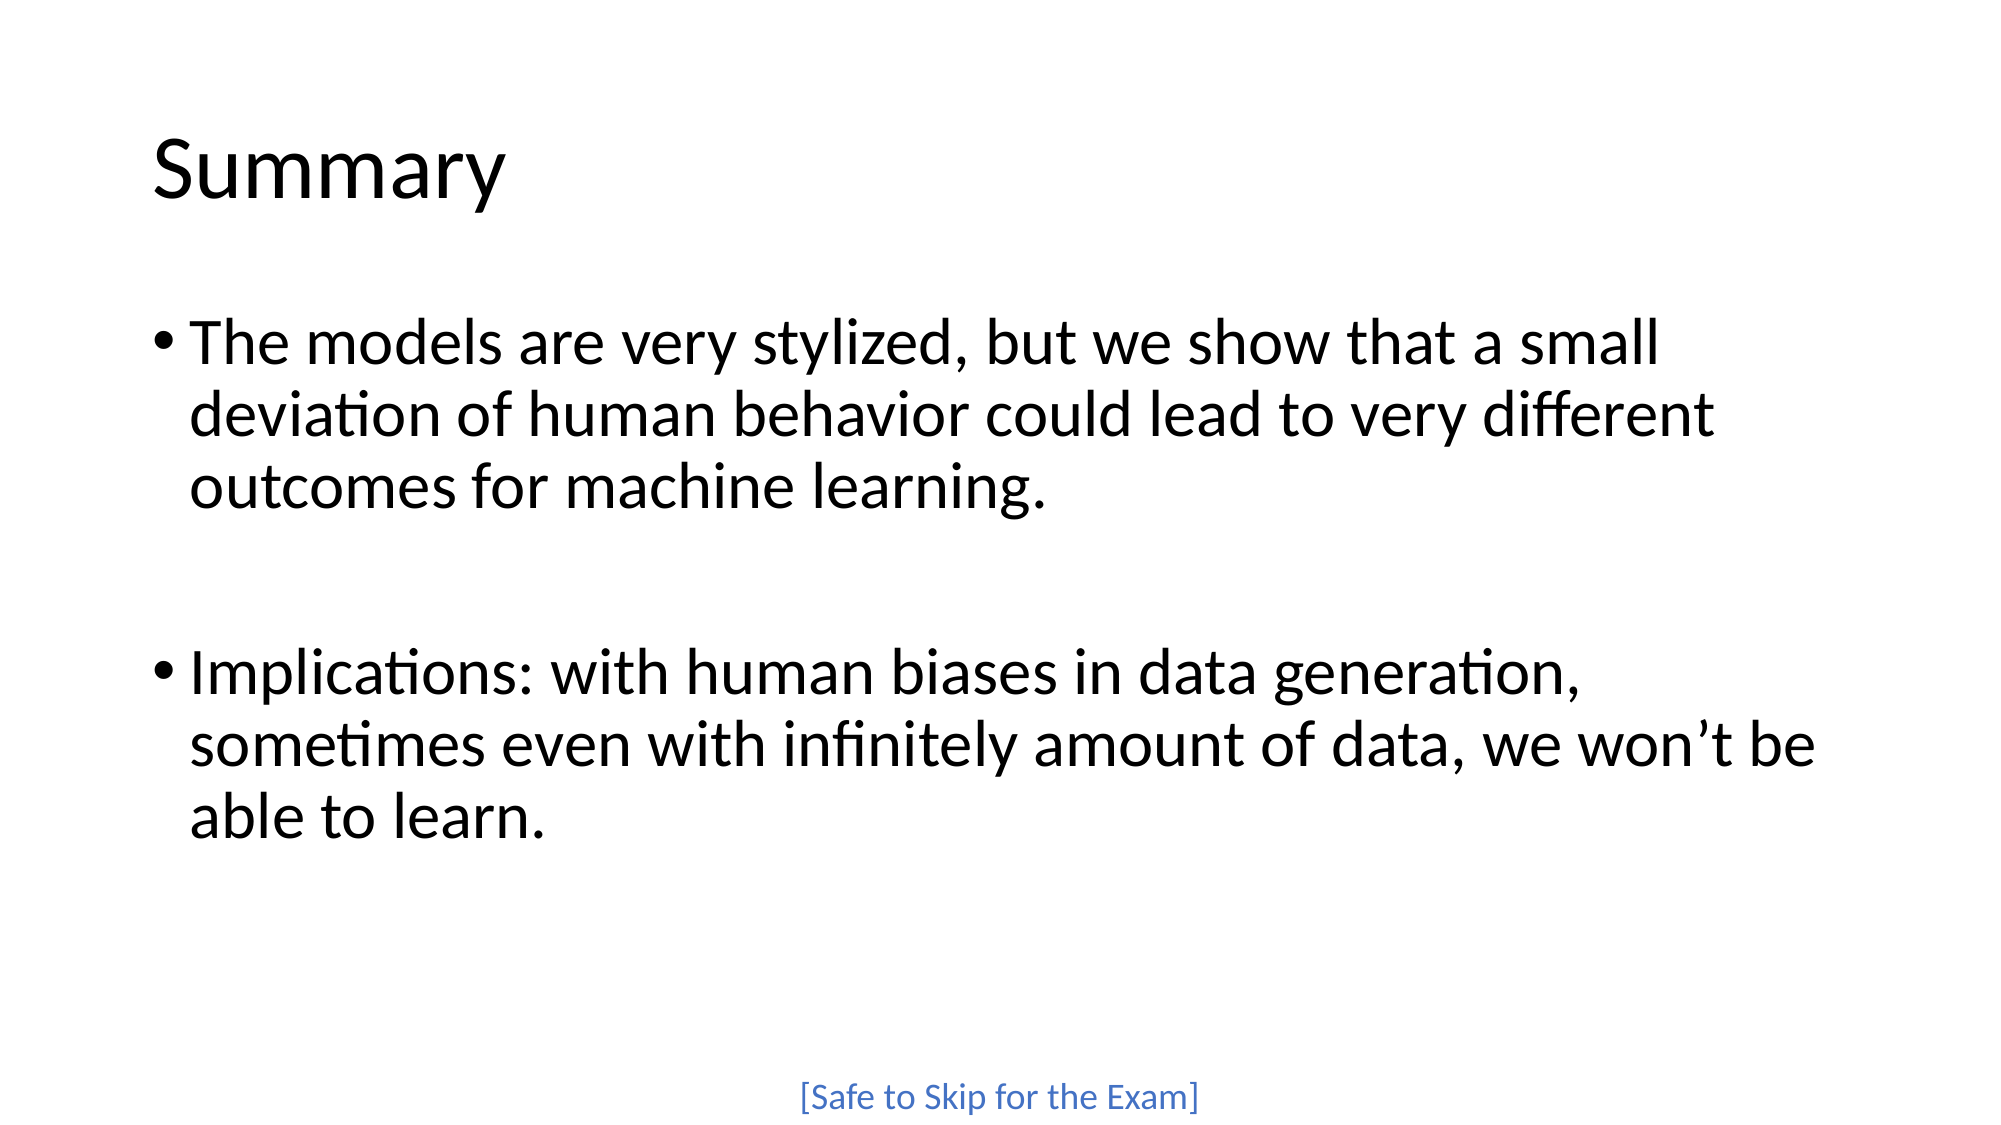

# Summary
The models are very stylized, but we show that a small deviation of human behavior could lead to very different outcomes for machine learning.

Implications: with human biases in data generation, sometimes even with infinitely amount of data, we won’t be able to learn.
[Safe to Skip for the Exam]